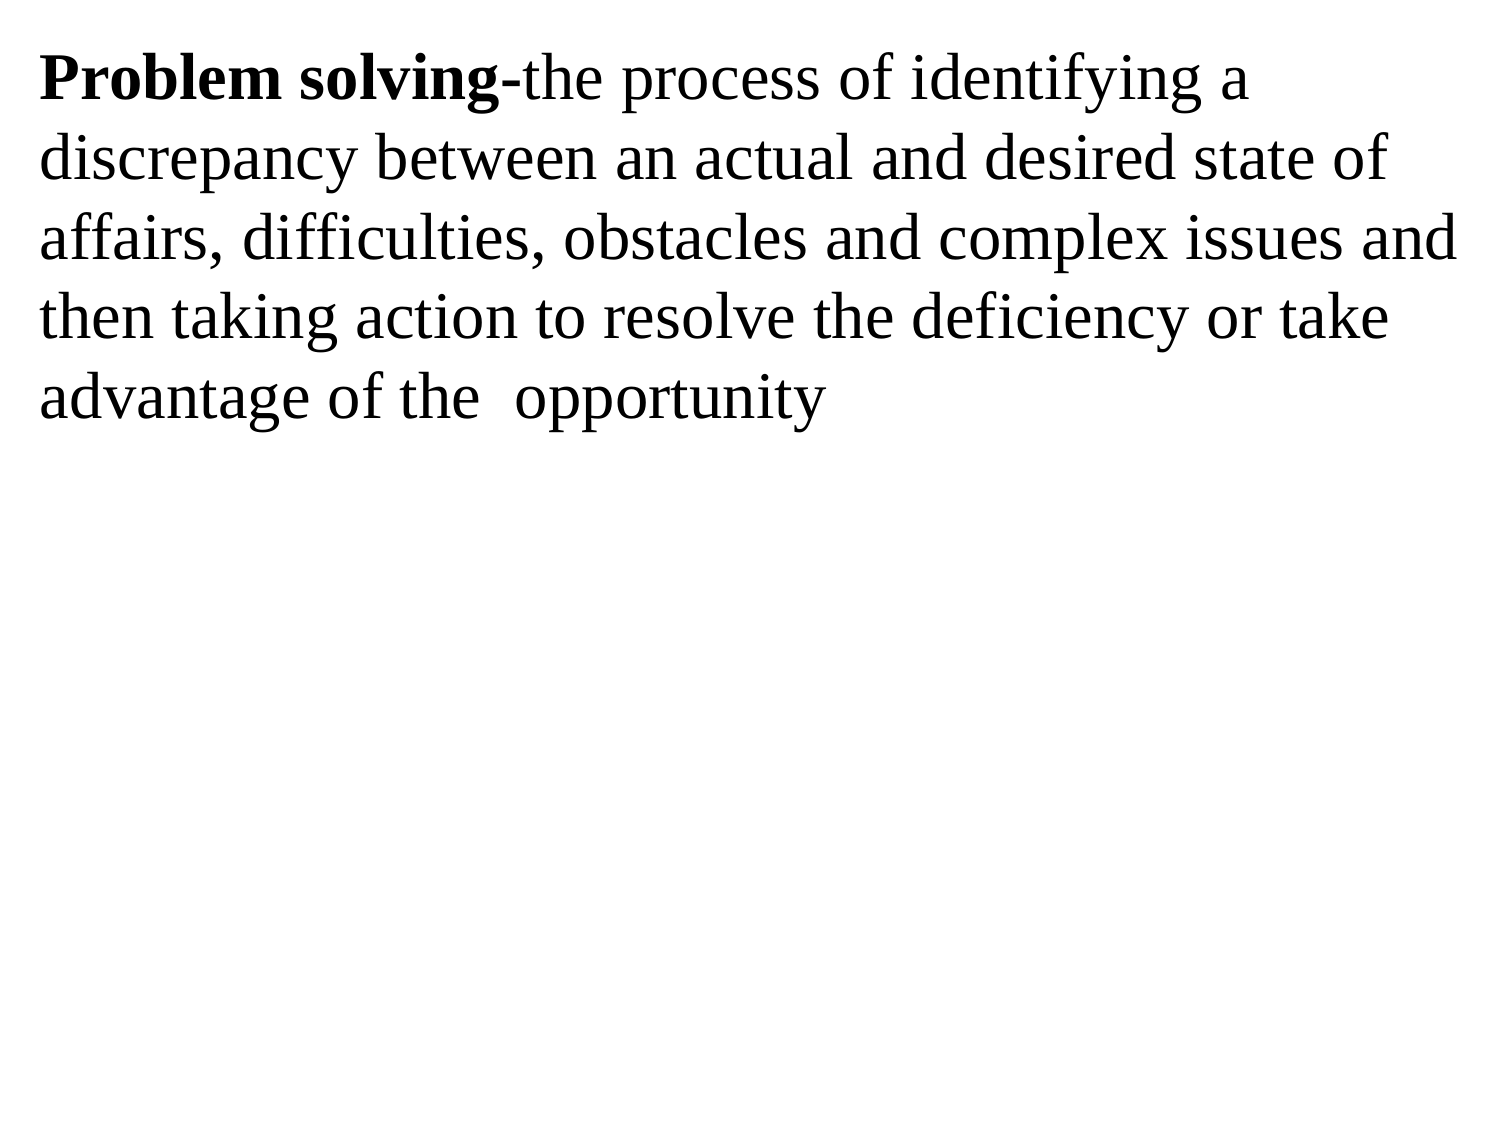

Problem solving-the process of identifying a discrepancy between an actual and desired state of affairs, difficulties, obstacles and complex issues and then taking action to resolve the deficiency or take advantage of the  opportunity